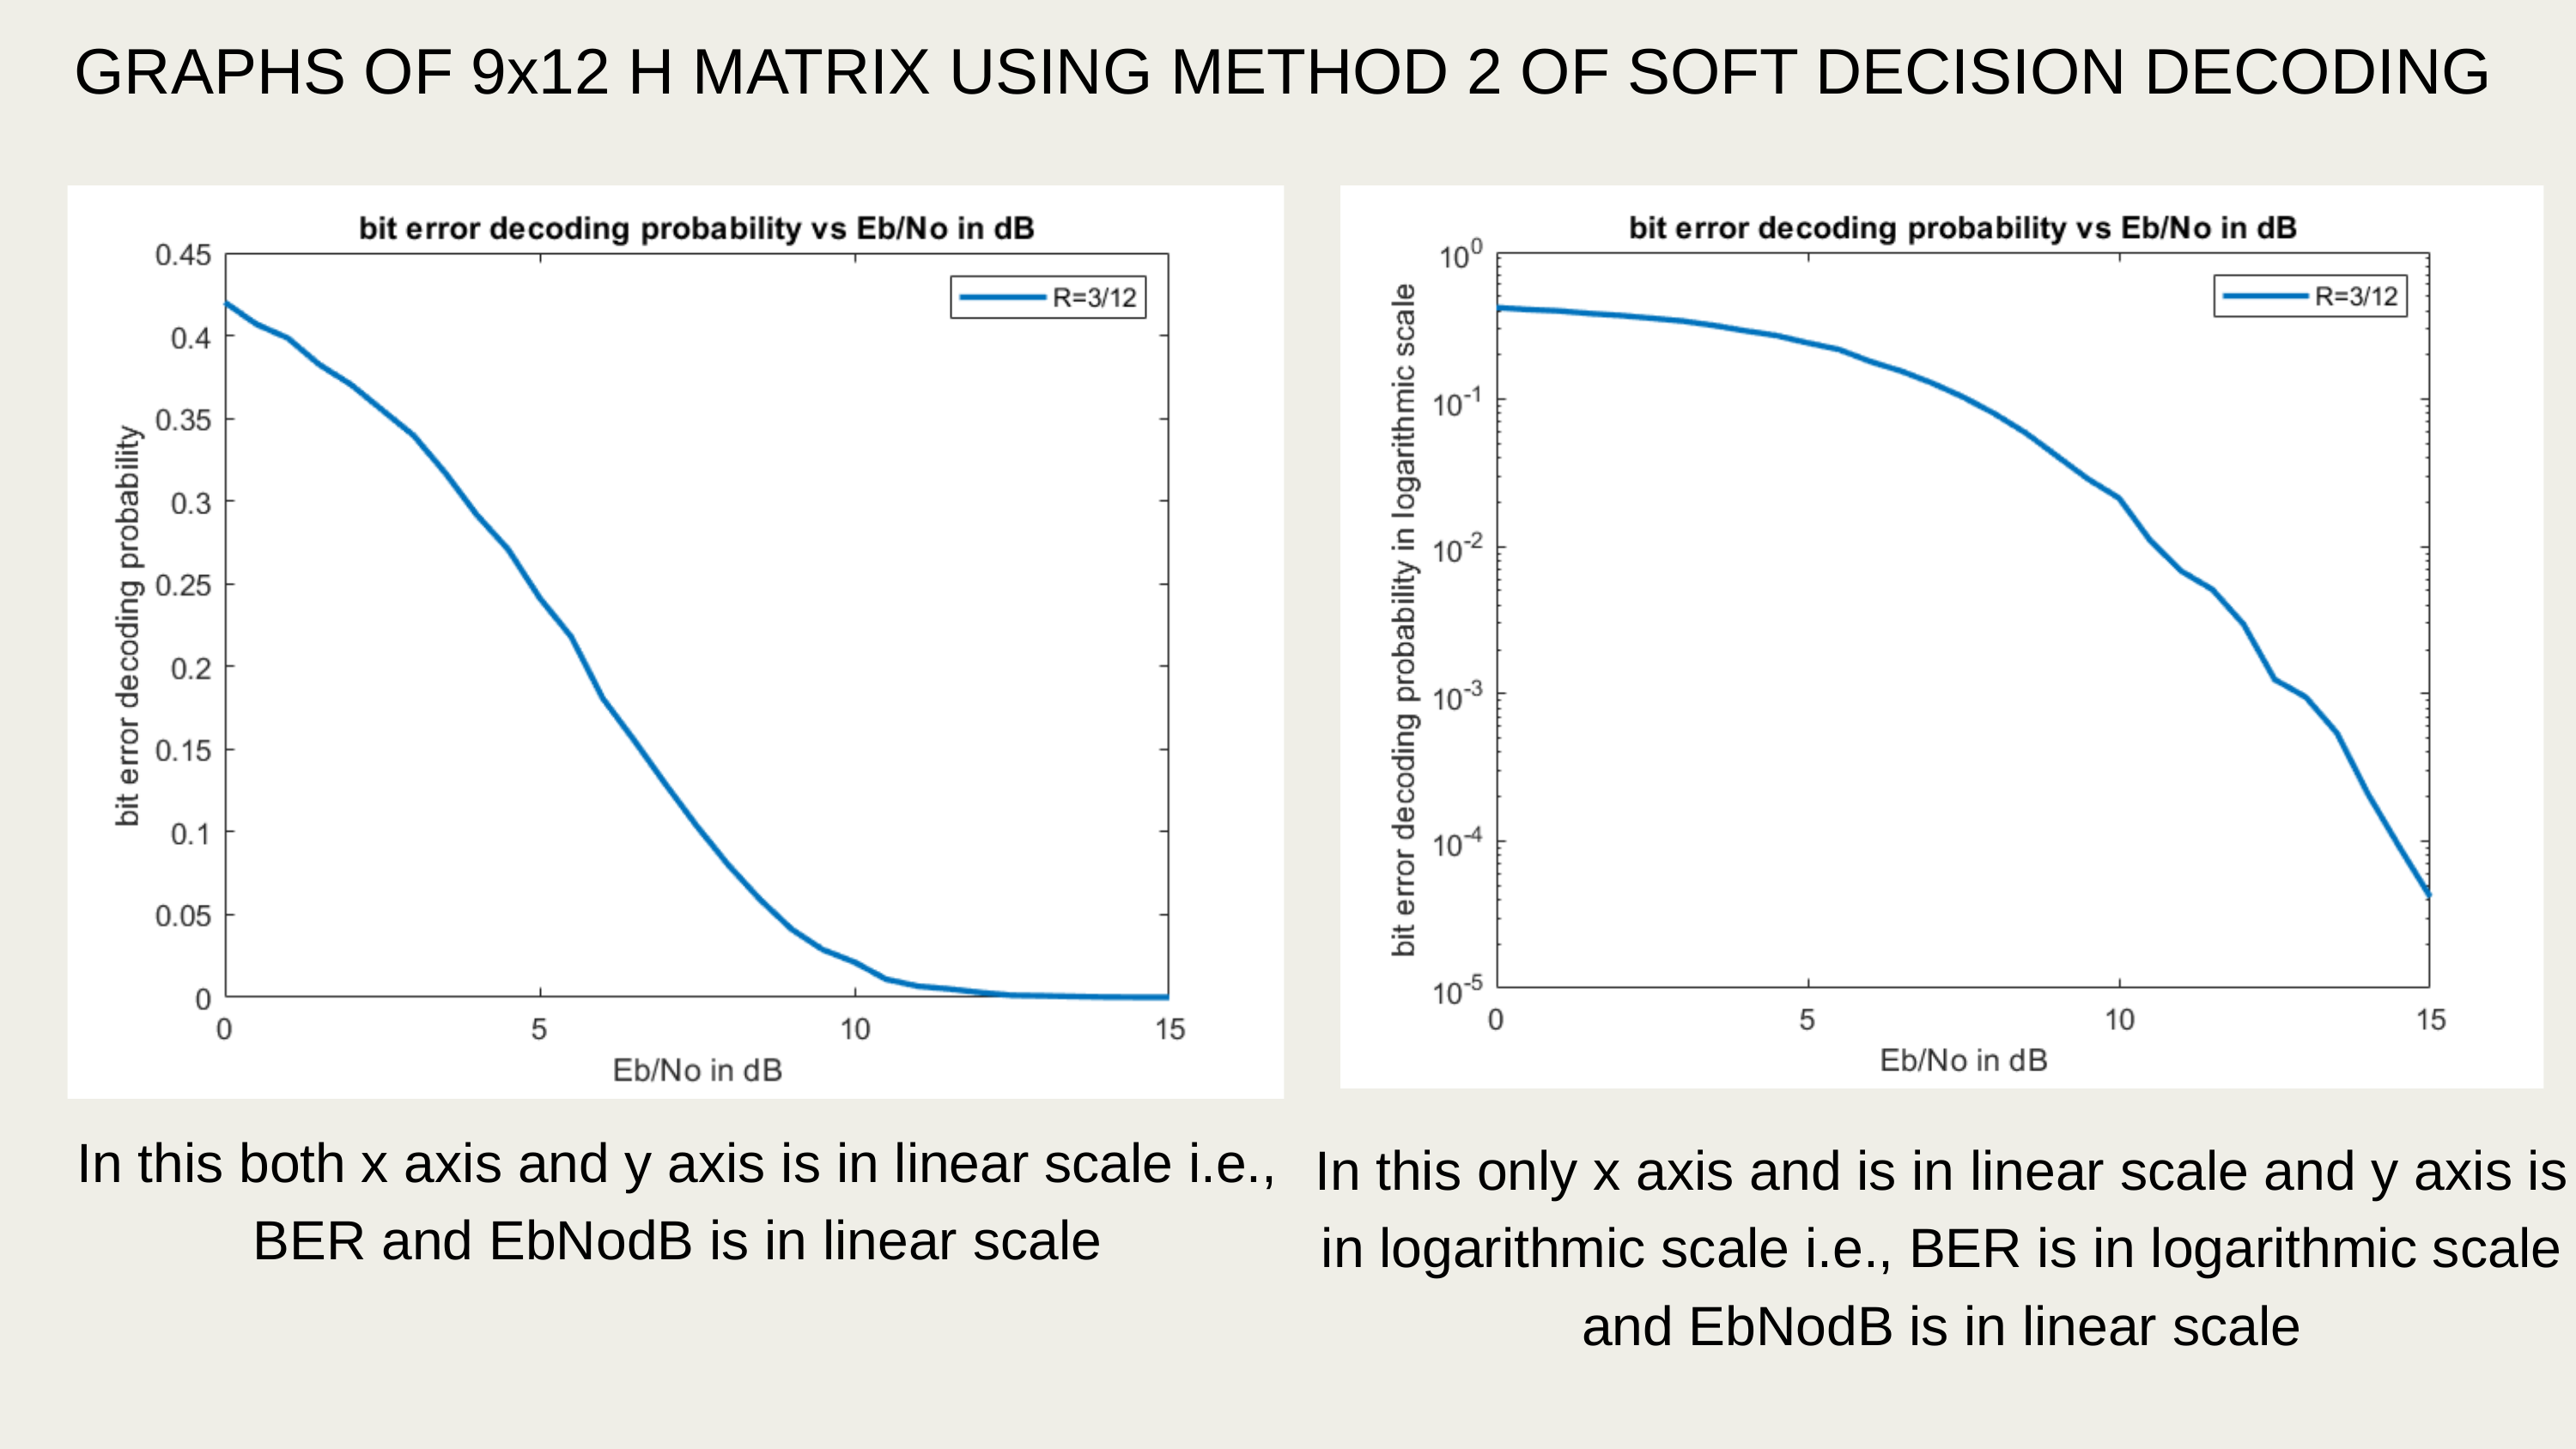

GRAPHS OF 9x12 H MATRIX USING METHOD 2 OF SOFT DECISION DECODING

In this both x axis and y axis is in linear scale i.e., BER and EbNodB is in linear scale
In this only x axis and is in linear scale and y axis is in logarithmic scale i.e., BER is in logarithmic scale and EbNodB is in linear scale